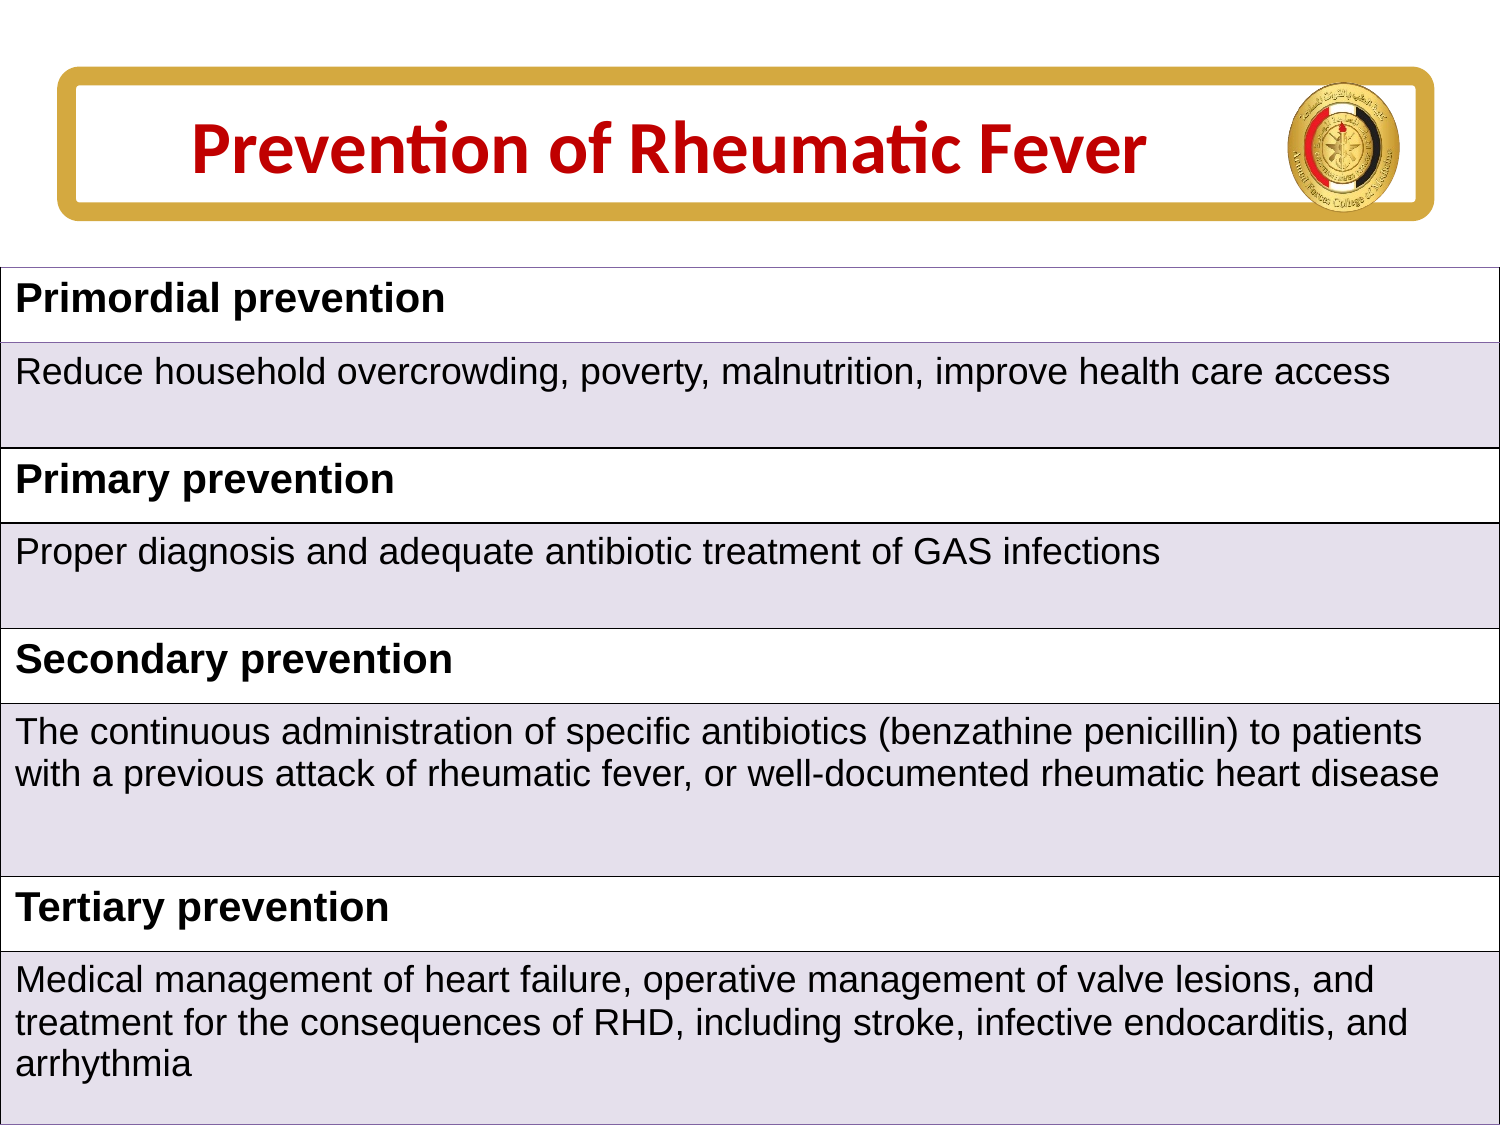

# Prevention of Rheumatic Fever
| Primordial prevention |
| --- |
| Reduce household overcrowding, poverty, malnutrition, improve health care access |
| Primary prevention |
| Proper diagnosis and adequate antibiotic treatment of GAS infections |
| Secondary prevention |
| The continuous administration of specific antibiotics (benzathine penicillin) to patients with a previous attack of rheumatic fever, or well-documented rheumatic heart disease |
| Tertiary prevention |
| Medical management of heart failure, operative management of valve lesions, and treatment for the consequences of RHD, including stroke, infective endocarditis, and arrhythmia |